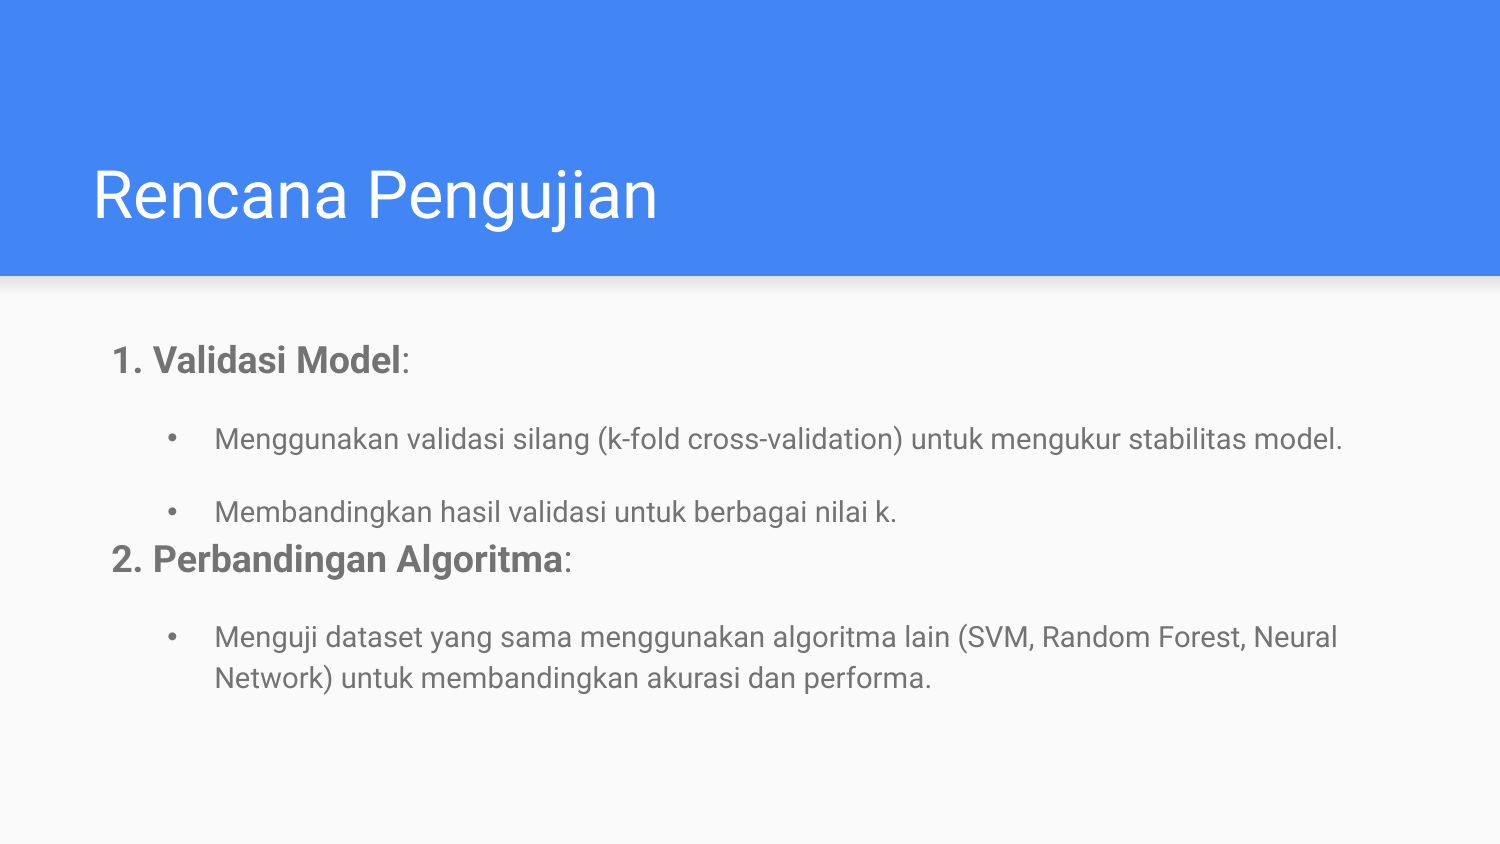

# Rencana Pengujian
1. Validasi Model:
Menggunakan validasi silang (k-fold cross-validation) untuk mengukur stabilitas model.
Membandingkan hasil validasi untuk berbagai nilai k.
2. Perbandingan Algoritma:
Menguji dataset yang sama menggunakan algoritma lain (SVM, Random Forest, Neural Network) untuk membandingkan akurasi dan performa.